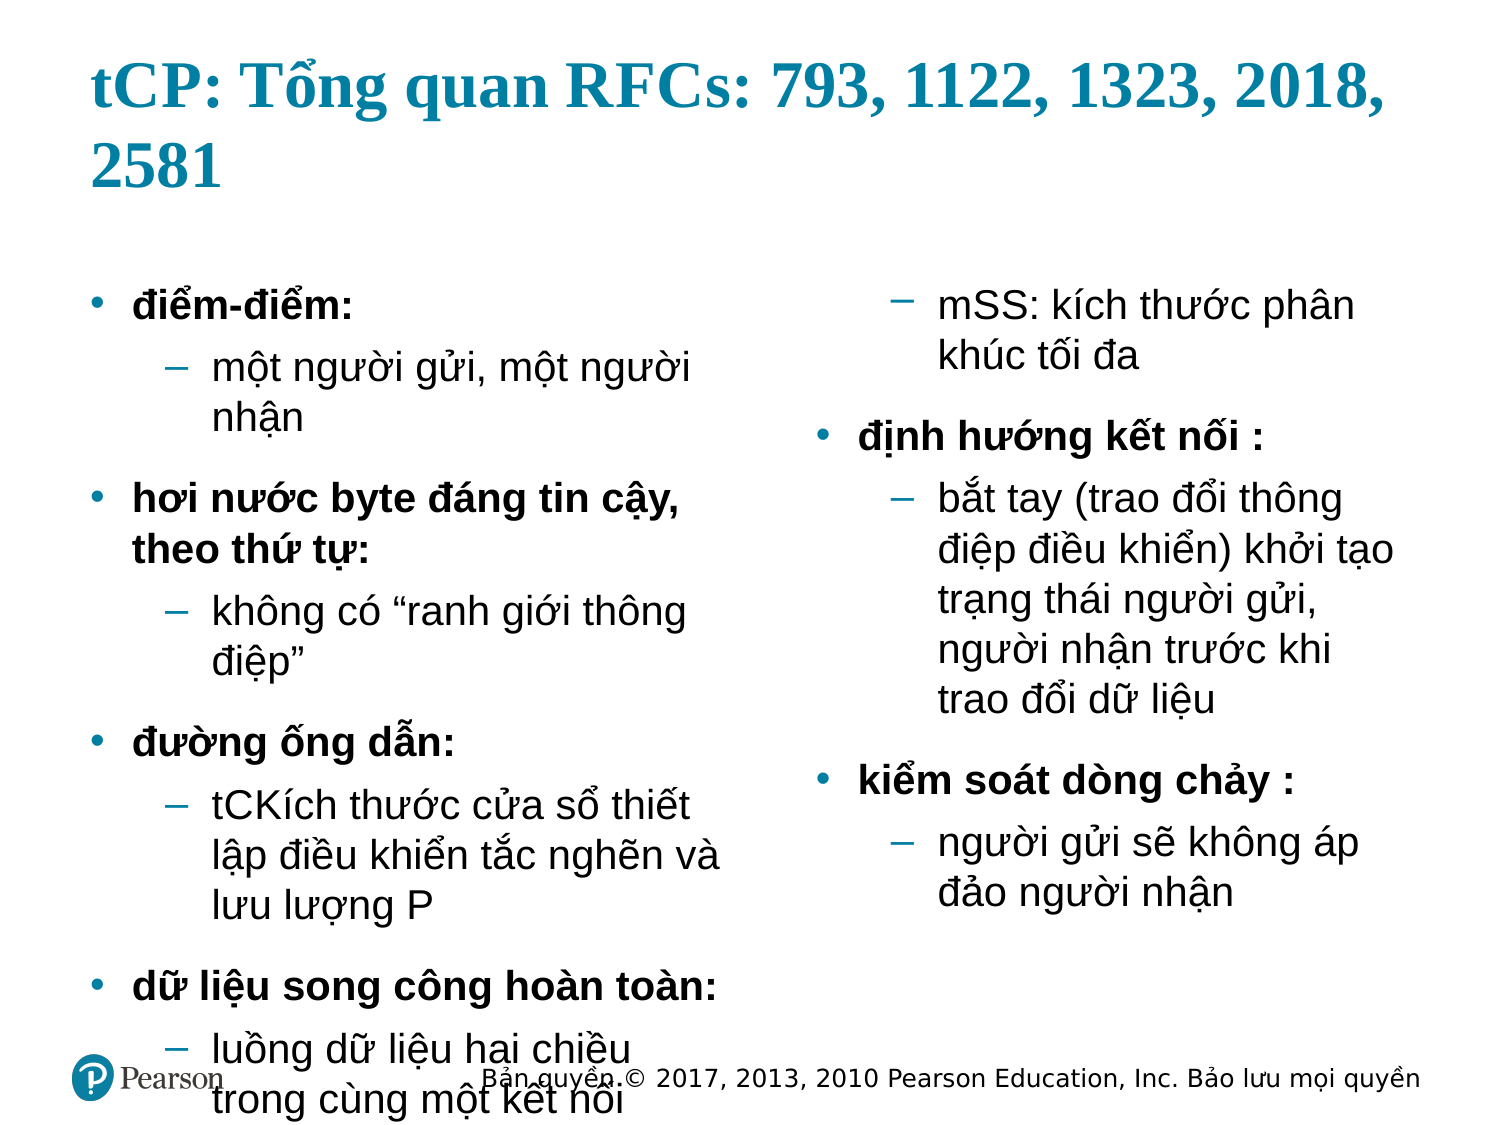

# t C P: Tổng quan R F C s: 793, 1122, 1323, 2018, 2581
điểm-điểm:
một người gửi, một người nhận
hơi nước byte đáng tin cậy, theo thứ tự:
không có “ranh giới thông điệp”
đường ống dẫn:
t C Kích thước cửa sổ thiết lập điều khiển tắc nghẽn và lưu lượng P
dữ liệu song công hoàn toàn:
luồng dữ liệu hai chiều trong cùng một kết nối
m S S: kích thước phân khúc tối đa
định hướng kết nối :
bắt tay (trao đổi thông điệp điều khiển) khởi tạo trạng thái người gửi, người nhận trước khi trao đổi dữ liệu
kiểm soát dòng chảy :
người gửi sẽ không áp đảo người nhận